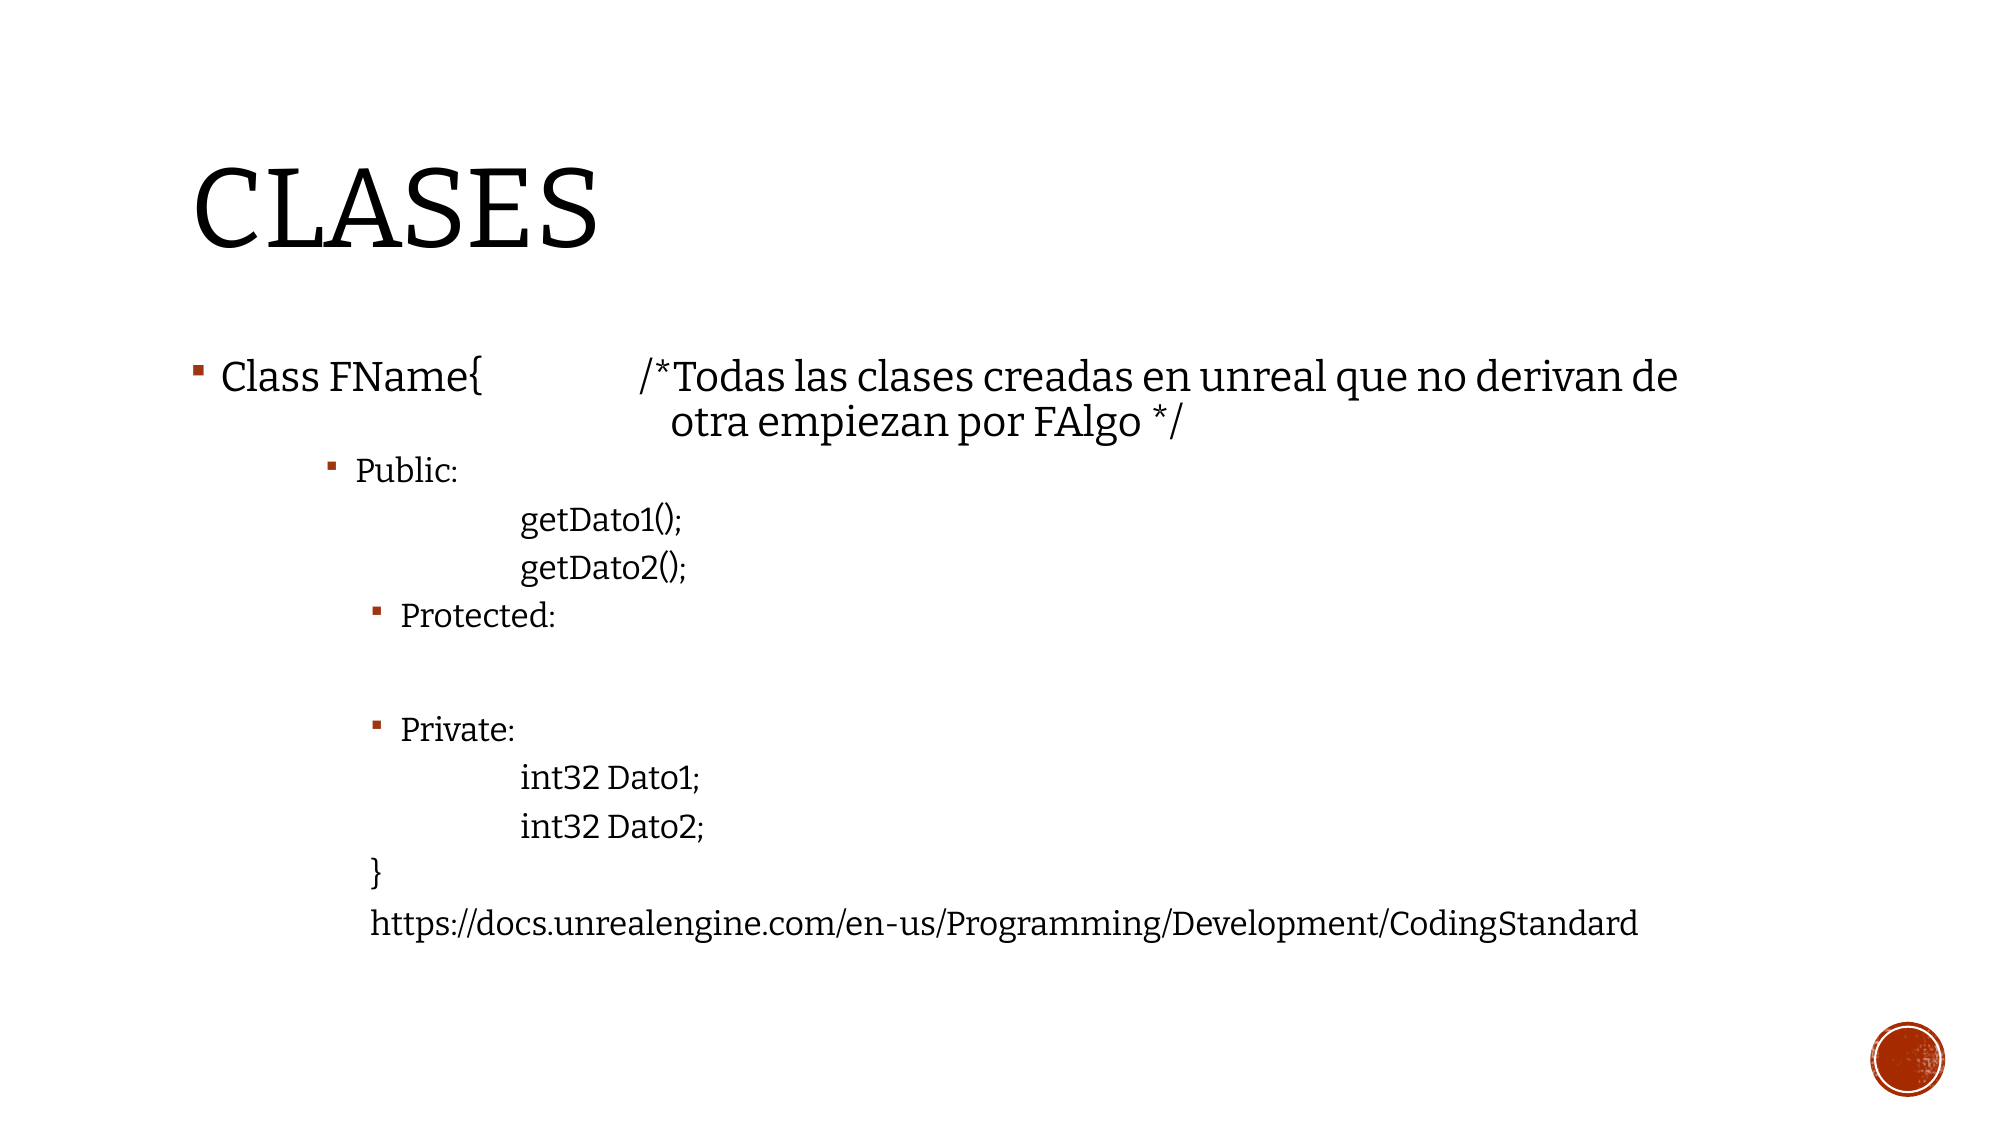

# Clases
Class FName{                   /*Todas las clases creadas en unreal que no derivan de 				otra empiezan por FAlgo */
Public:
	getDato1();
	getDato2();
Protected:

Private:
	int32 Dato1;
	int32 Dato2;
}
https://docs.unrealengine.com/en-us/Programming/Development/CodingStandard